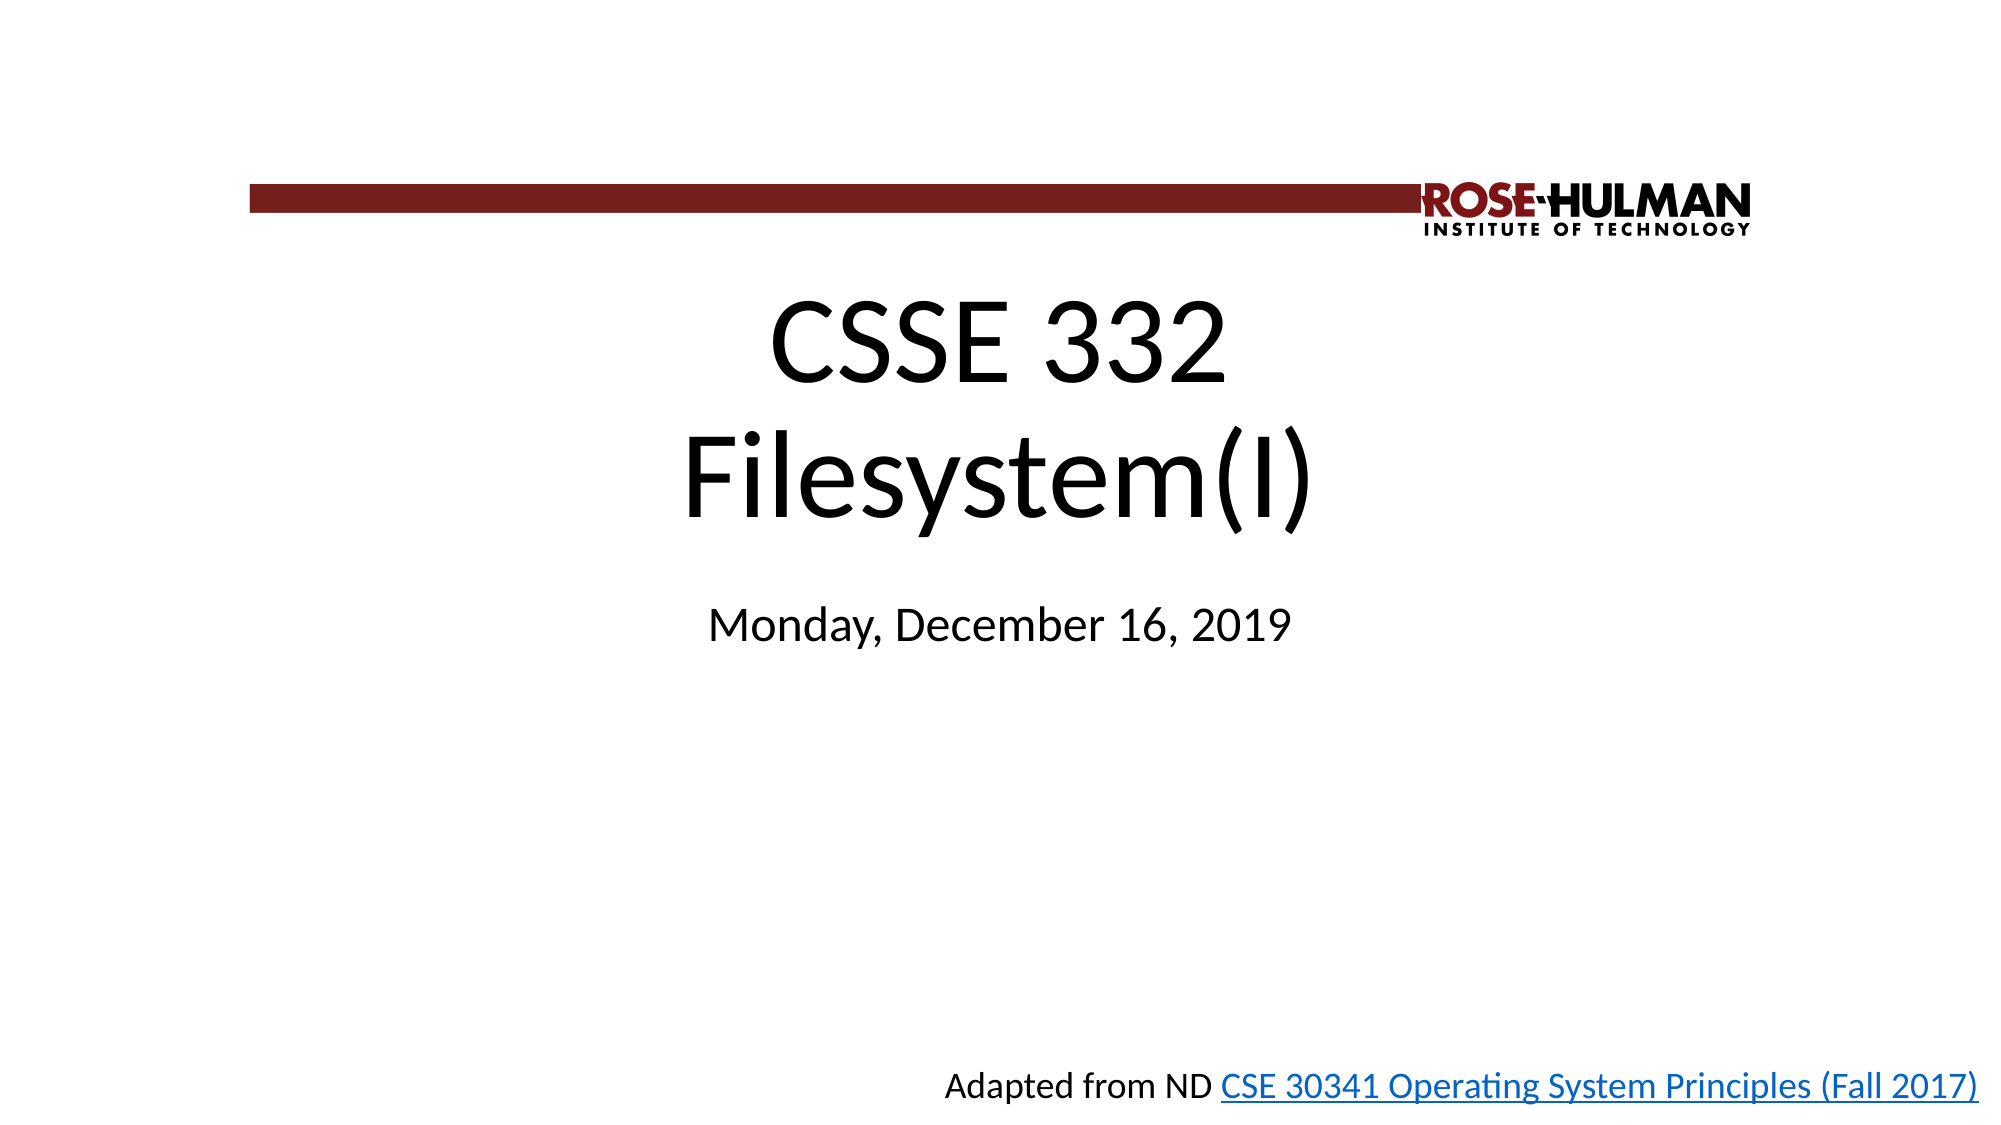

# CSSE 332 Filesystem(I)
Monday, December 16, 2019
Adapted from ND CSE 30341 Operating System Principles (Fall 2017)